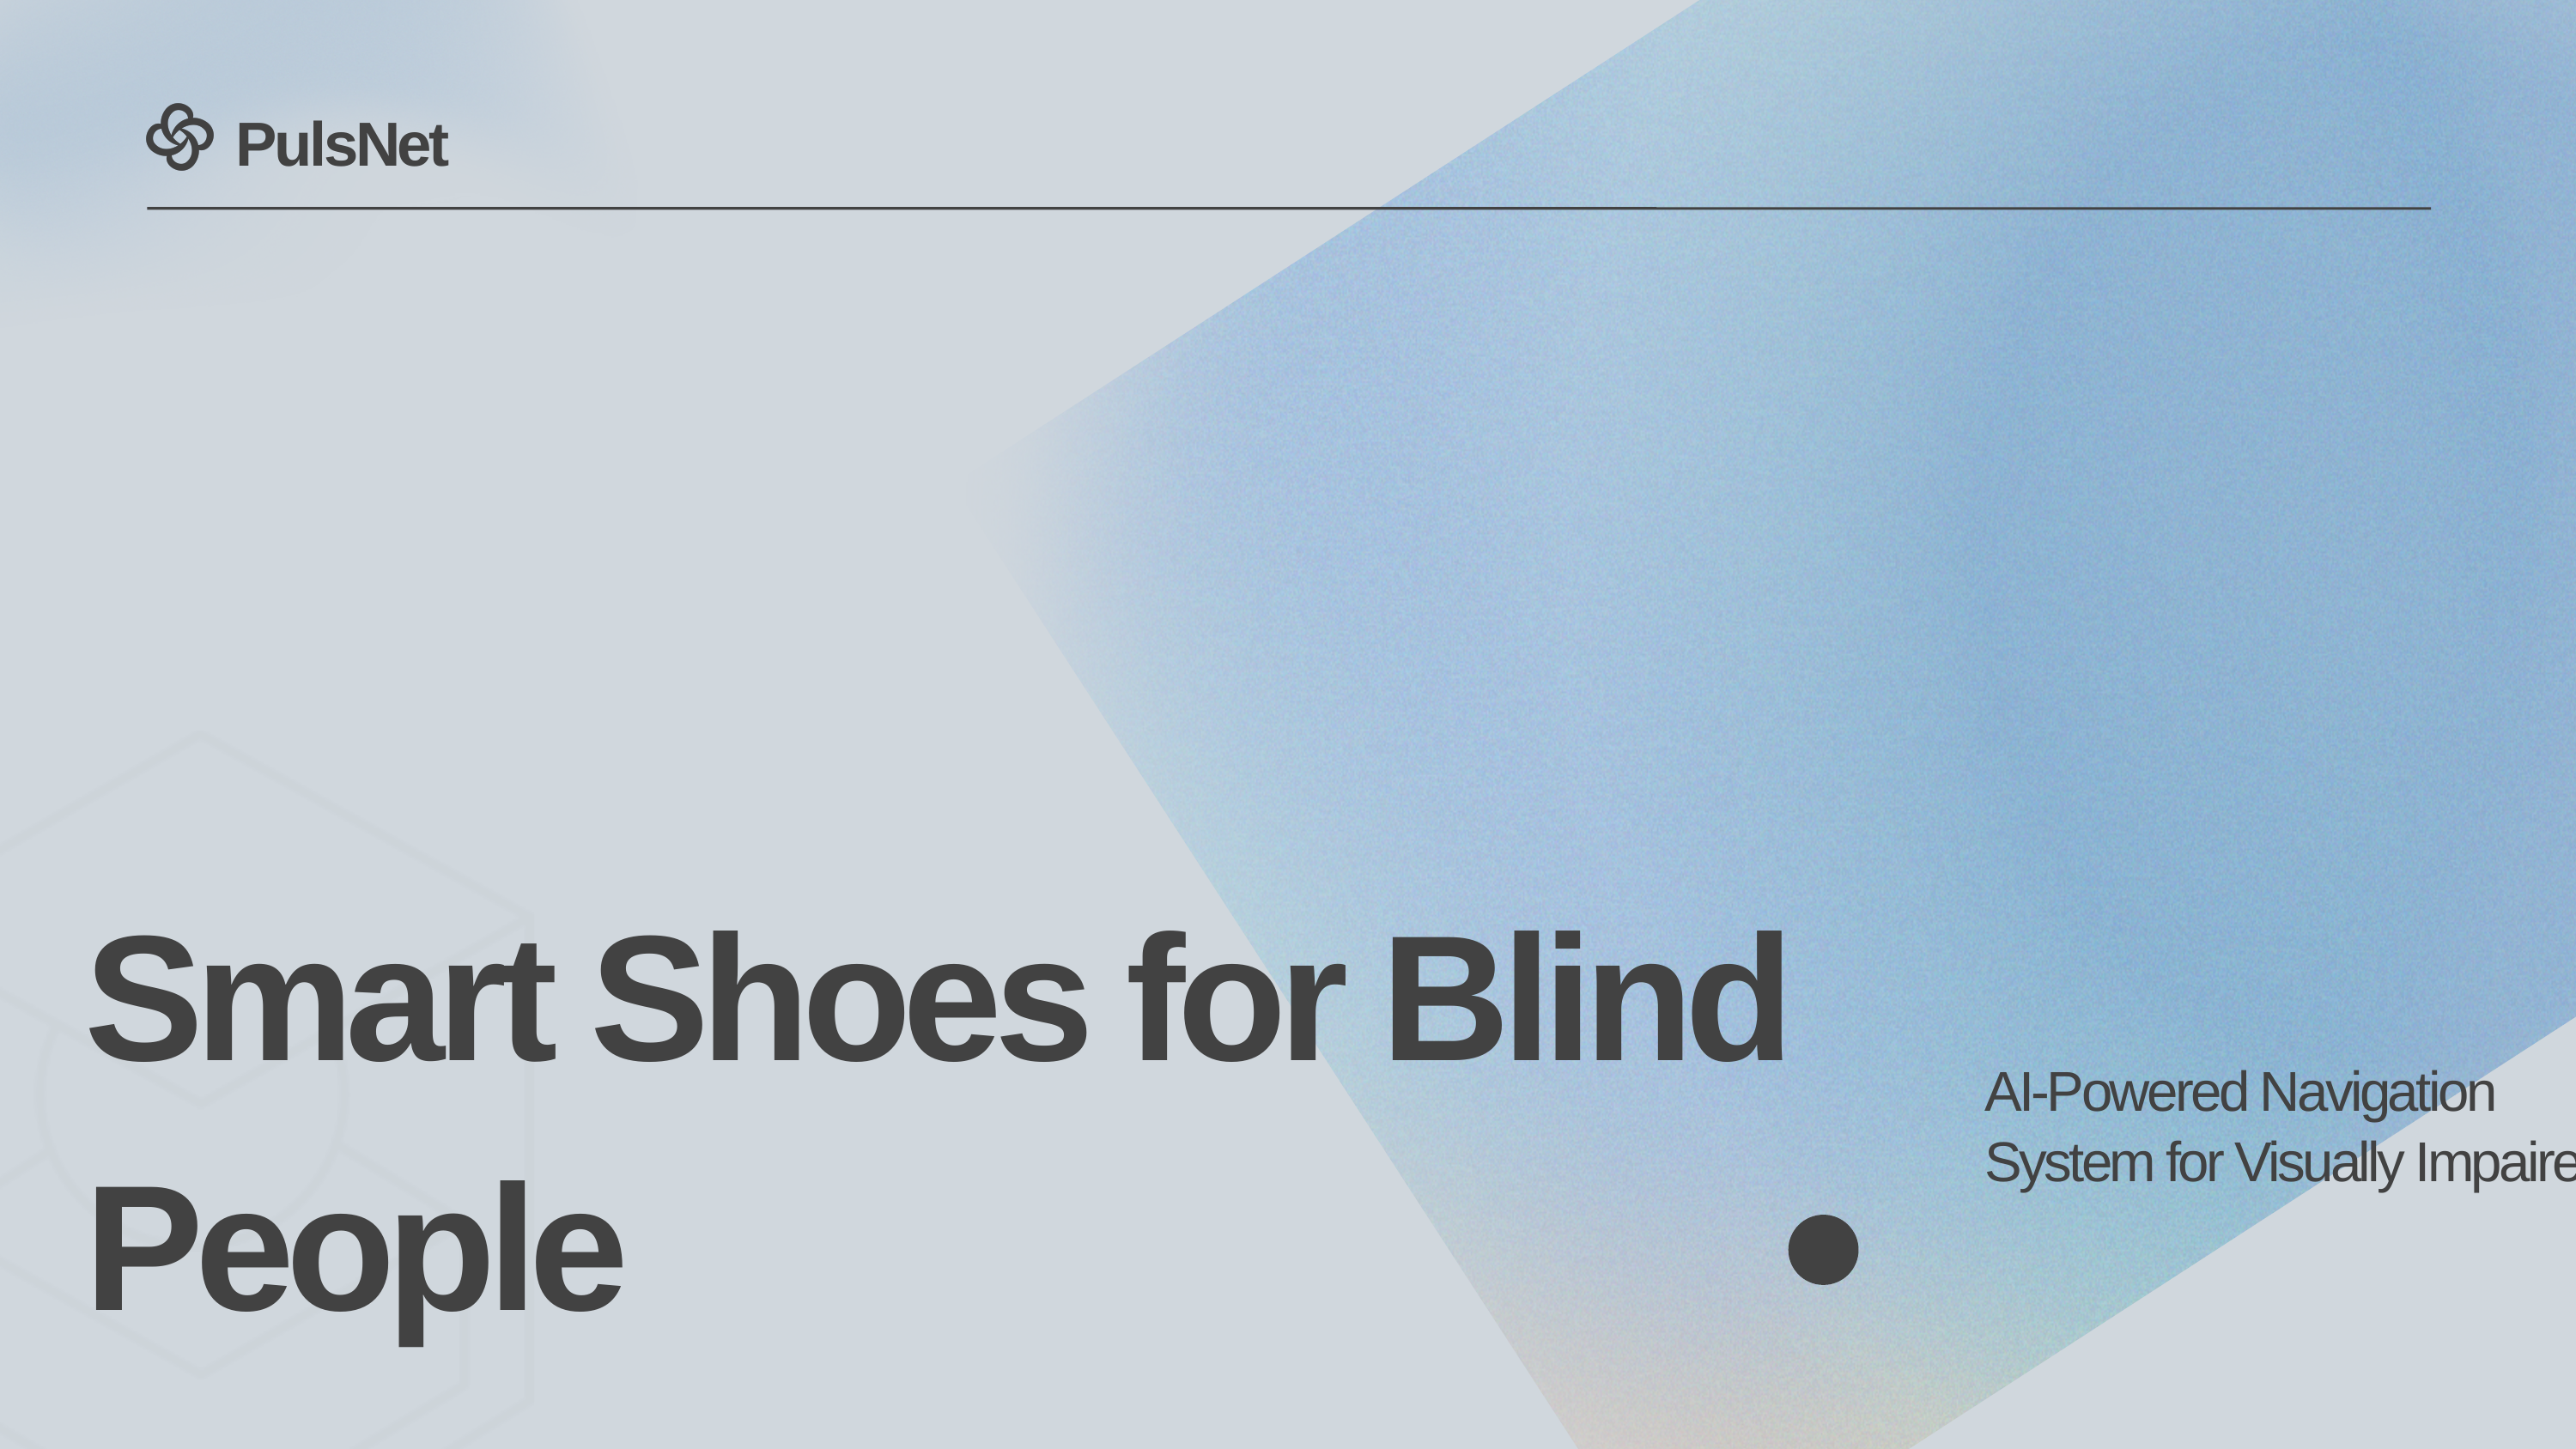

PulsNet

Smart Shoes for Blind People

AI-Powered Navigation System for Visually Impaired